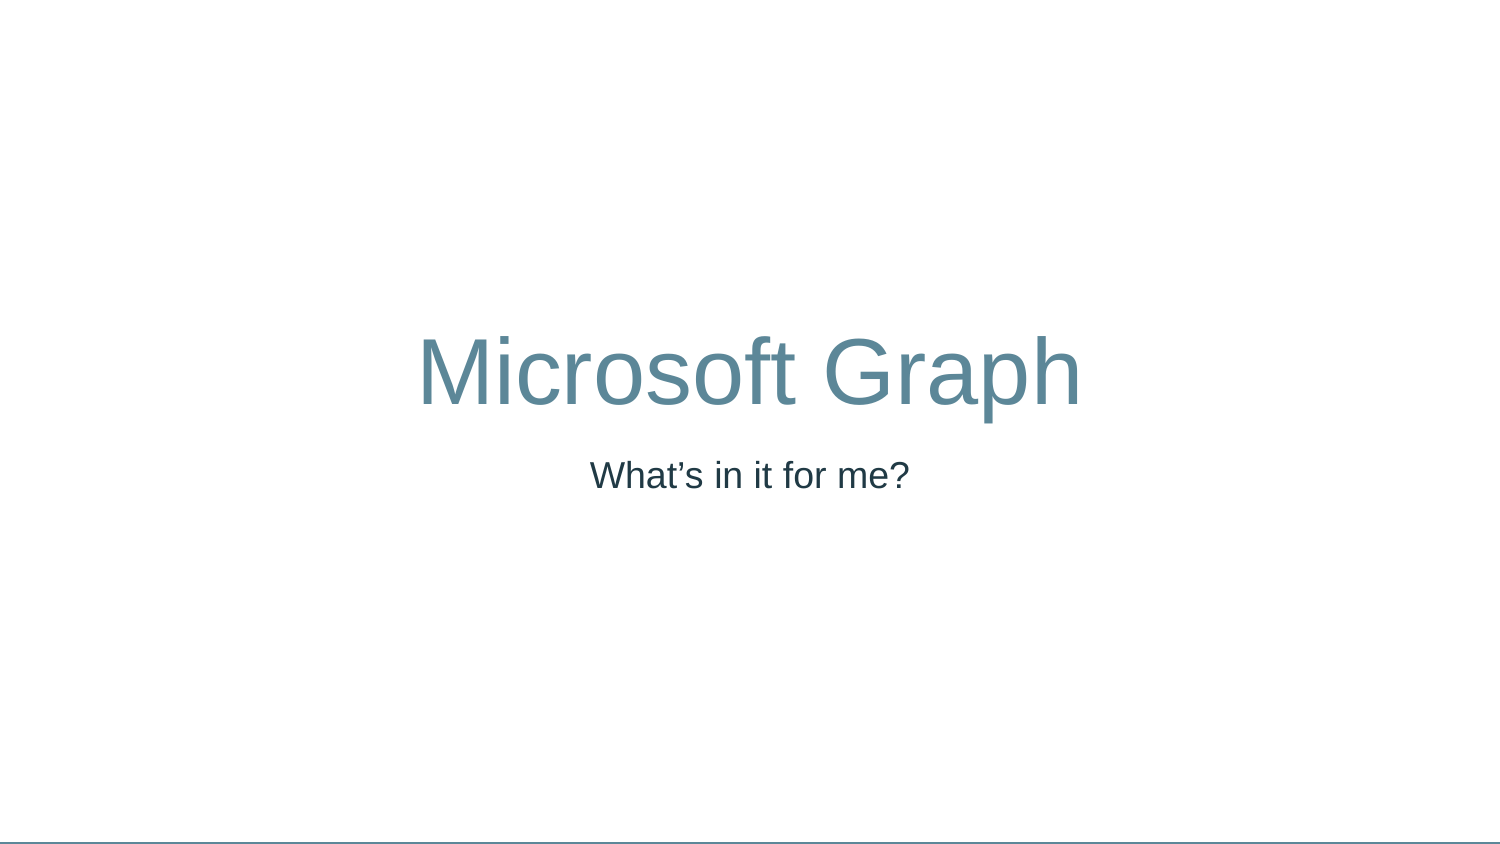

# Microsoft Graph
What’s in it for me?